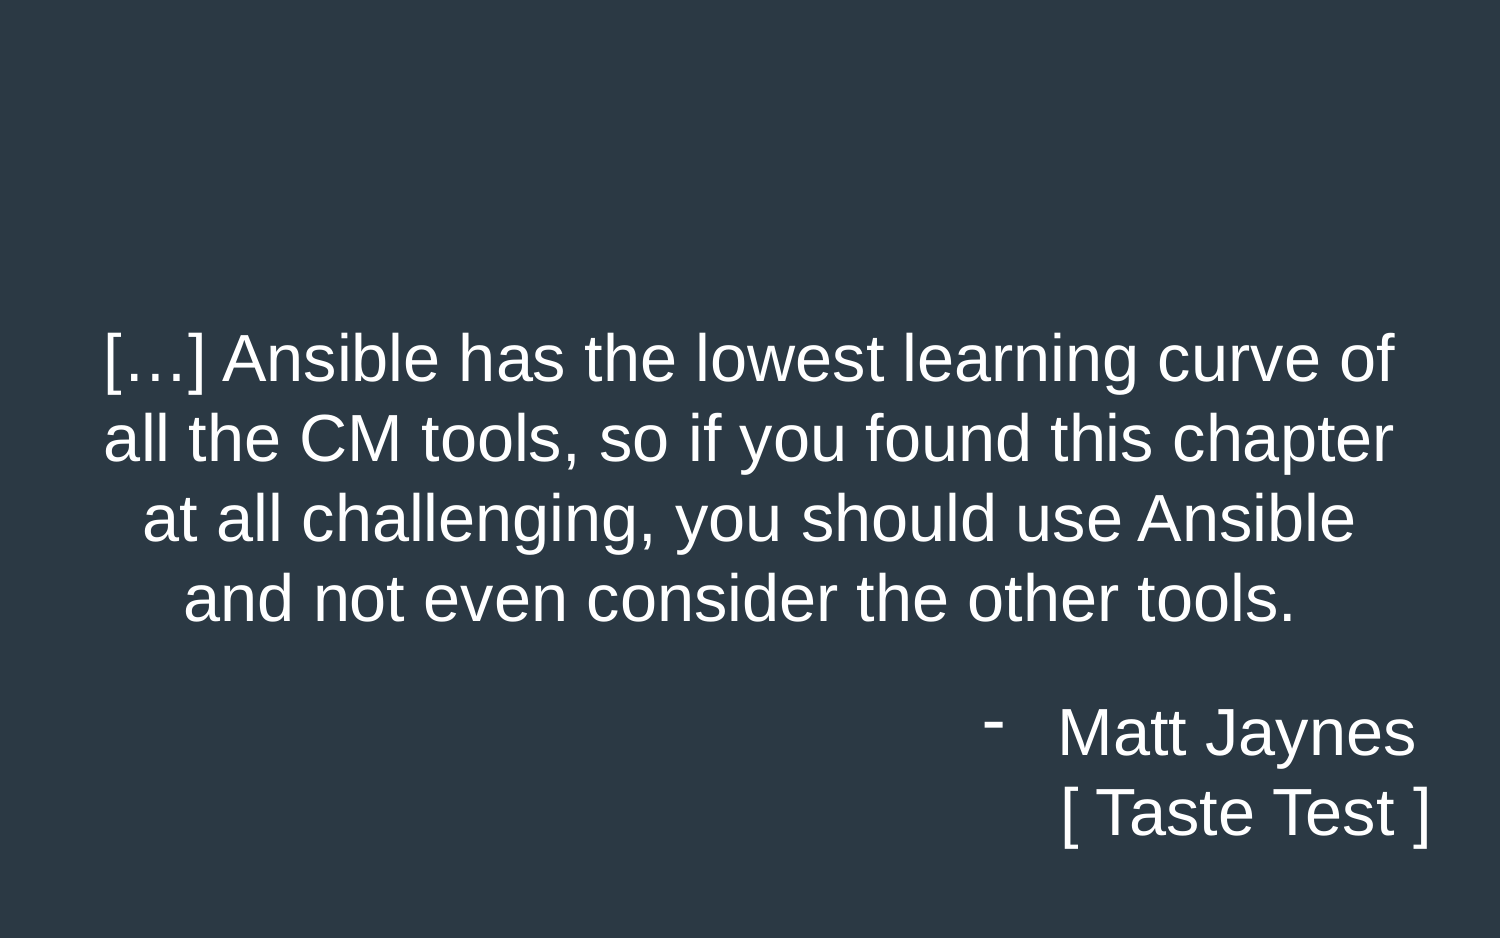

# […] Ansible has the lowest learning curve of all the CM tools, so if you found this chapter at all challenging, you should use Ansible and not even consider the other tools.
Matt Jaynes
     [ Taste Test ]